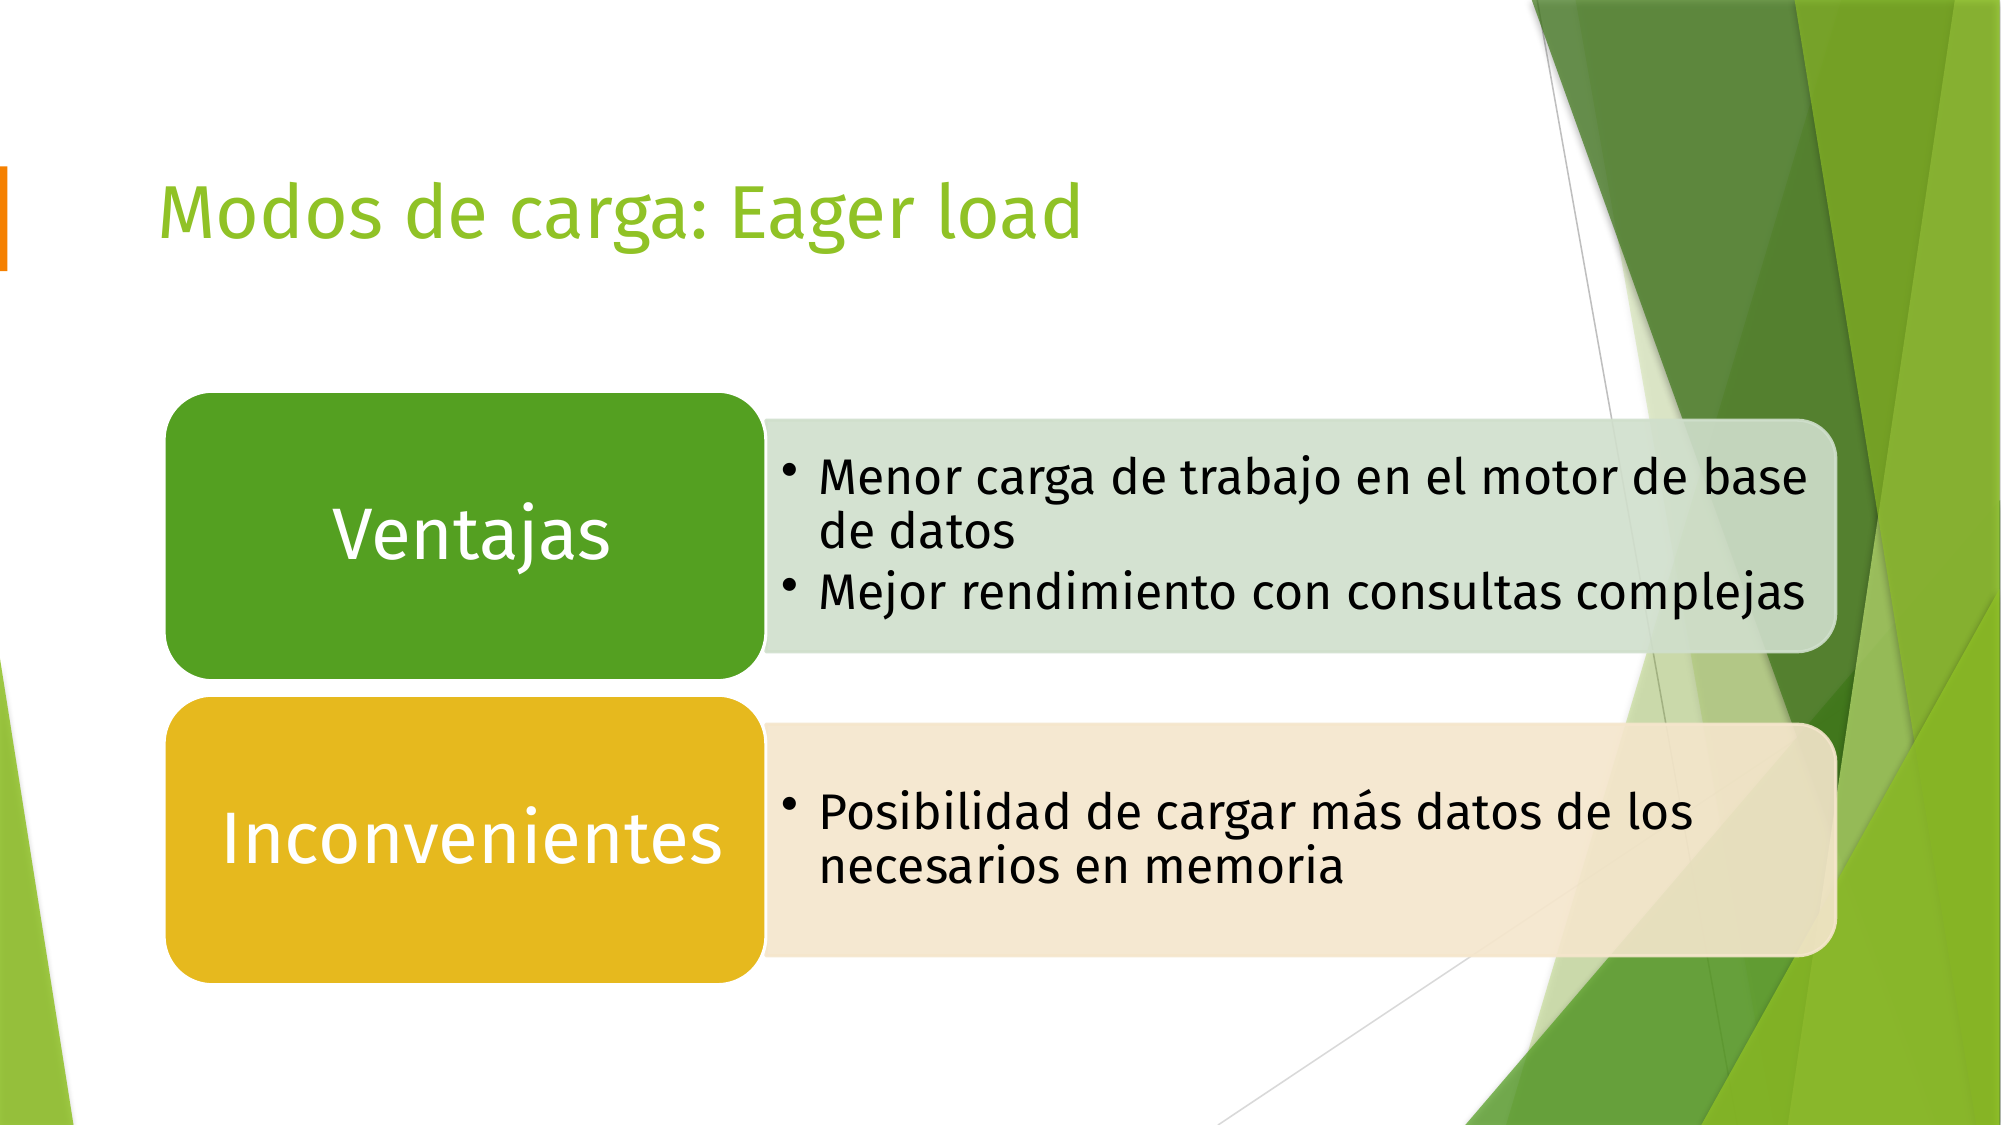

# Modos de carga: Eager load
Menor carga de trabajo en el motor de base de datos
Mejor rendimiento con consultas complejas
Ventajas
Posibilidad de cargar más datos de los necesarios en memoria
Inconvenientes